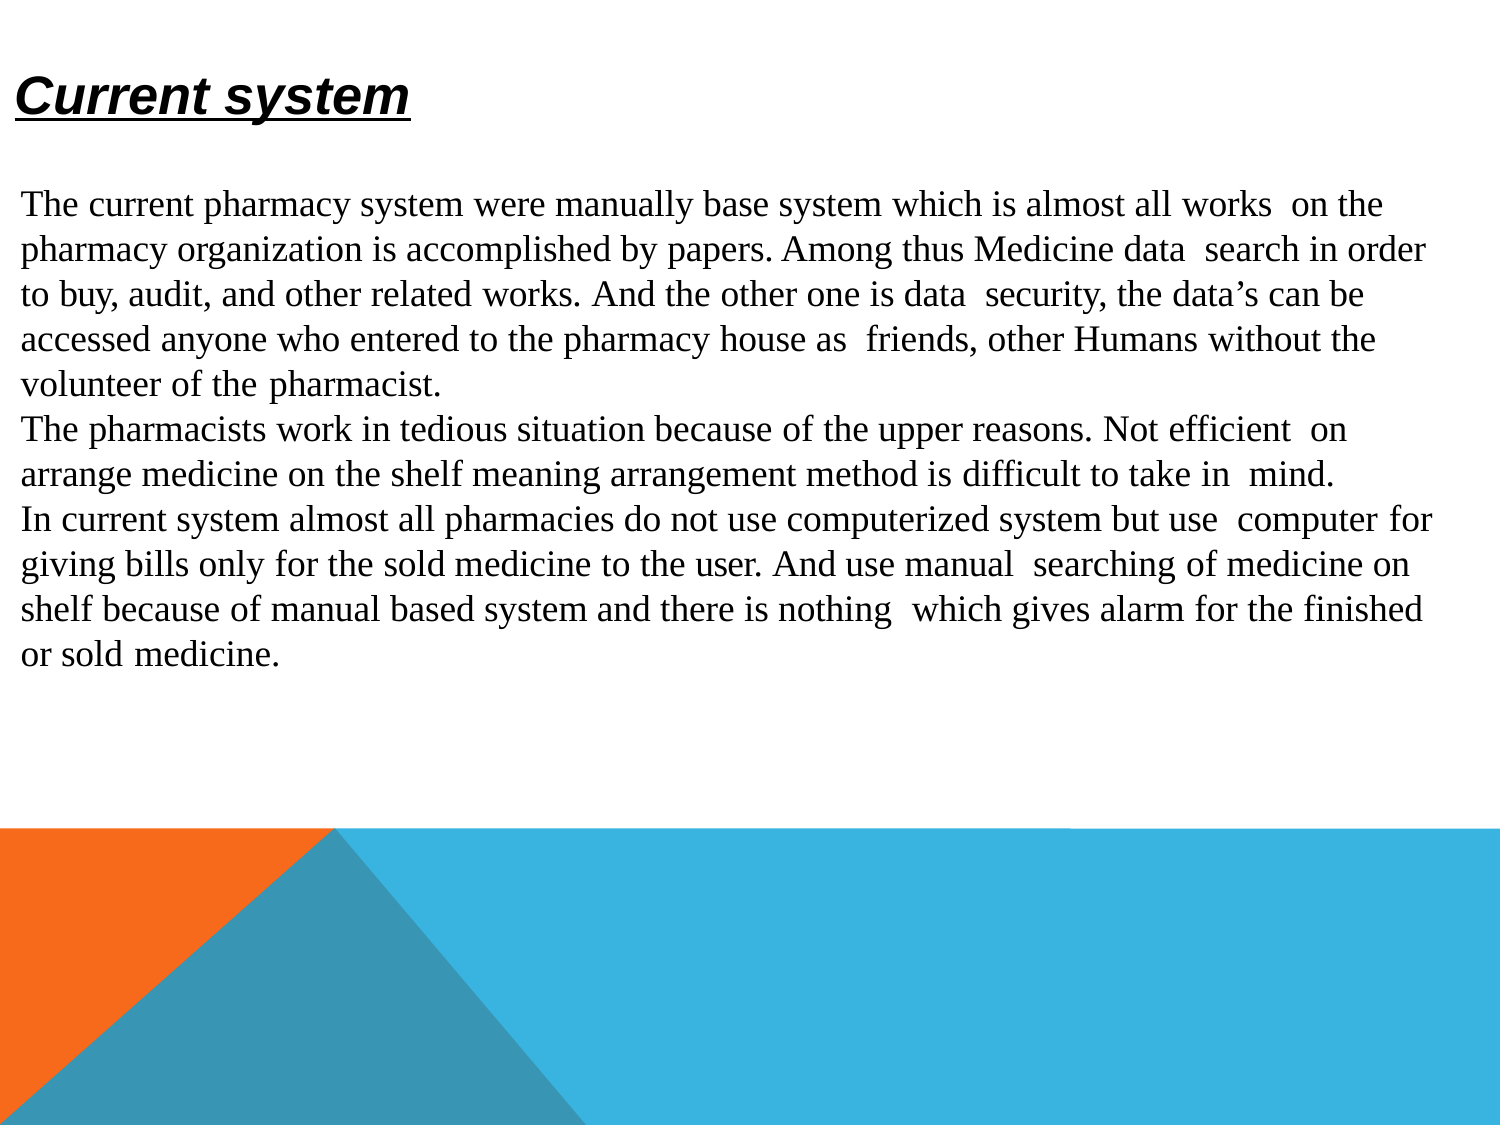

# Current system
The current pharmacy system were manually base system which is almost all works  on the pharmacy organization is accomplished by papers. Among thus Medicine data  search in order to buy, audit, and other related works. And the other one is data  security, the data’s can be accessed anyone who entered to the pharmacy house as  friends, other Humans without the volunteer of the pharmacist.
The pharmacists work in tedious situation because of the upper reasons. Not efficient  on arrange medicine on the shelf meaning arrangement method is difficult to take in  mind.
In current system almost all pharmacies do not use computerized system but use  computer for giving bills only for the sold medicine to the user. And use manual  searching of medicine on shelf because of manual based system and there is nothing  which gives alarm for the finished or sold medicine.